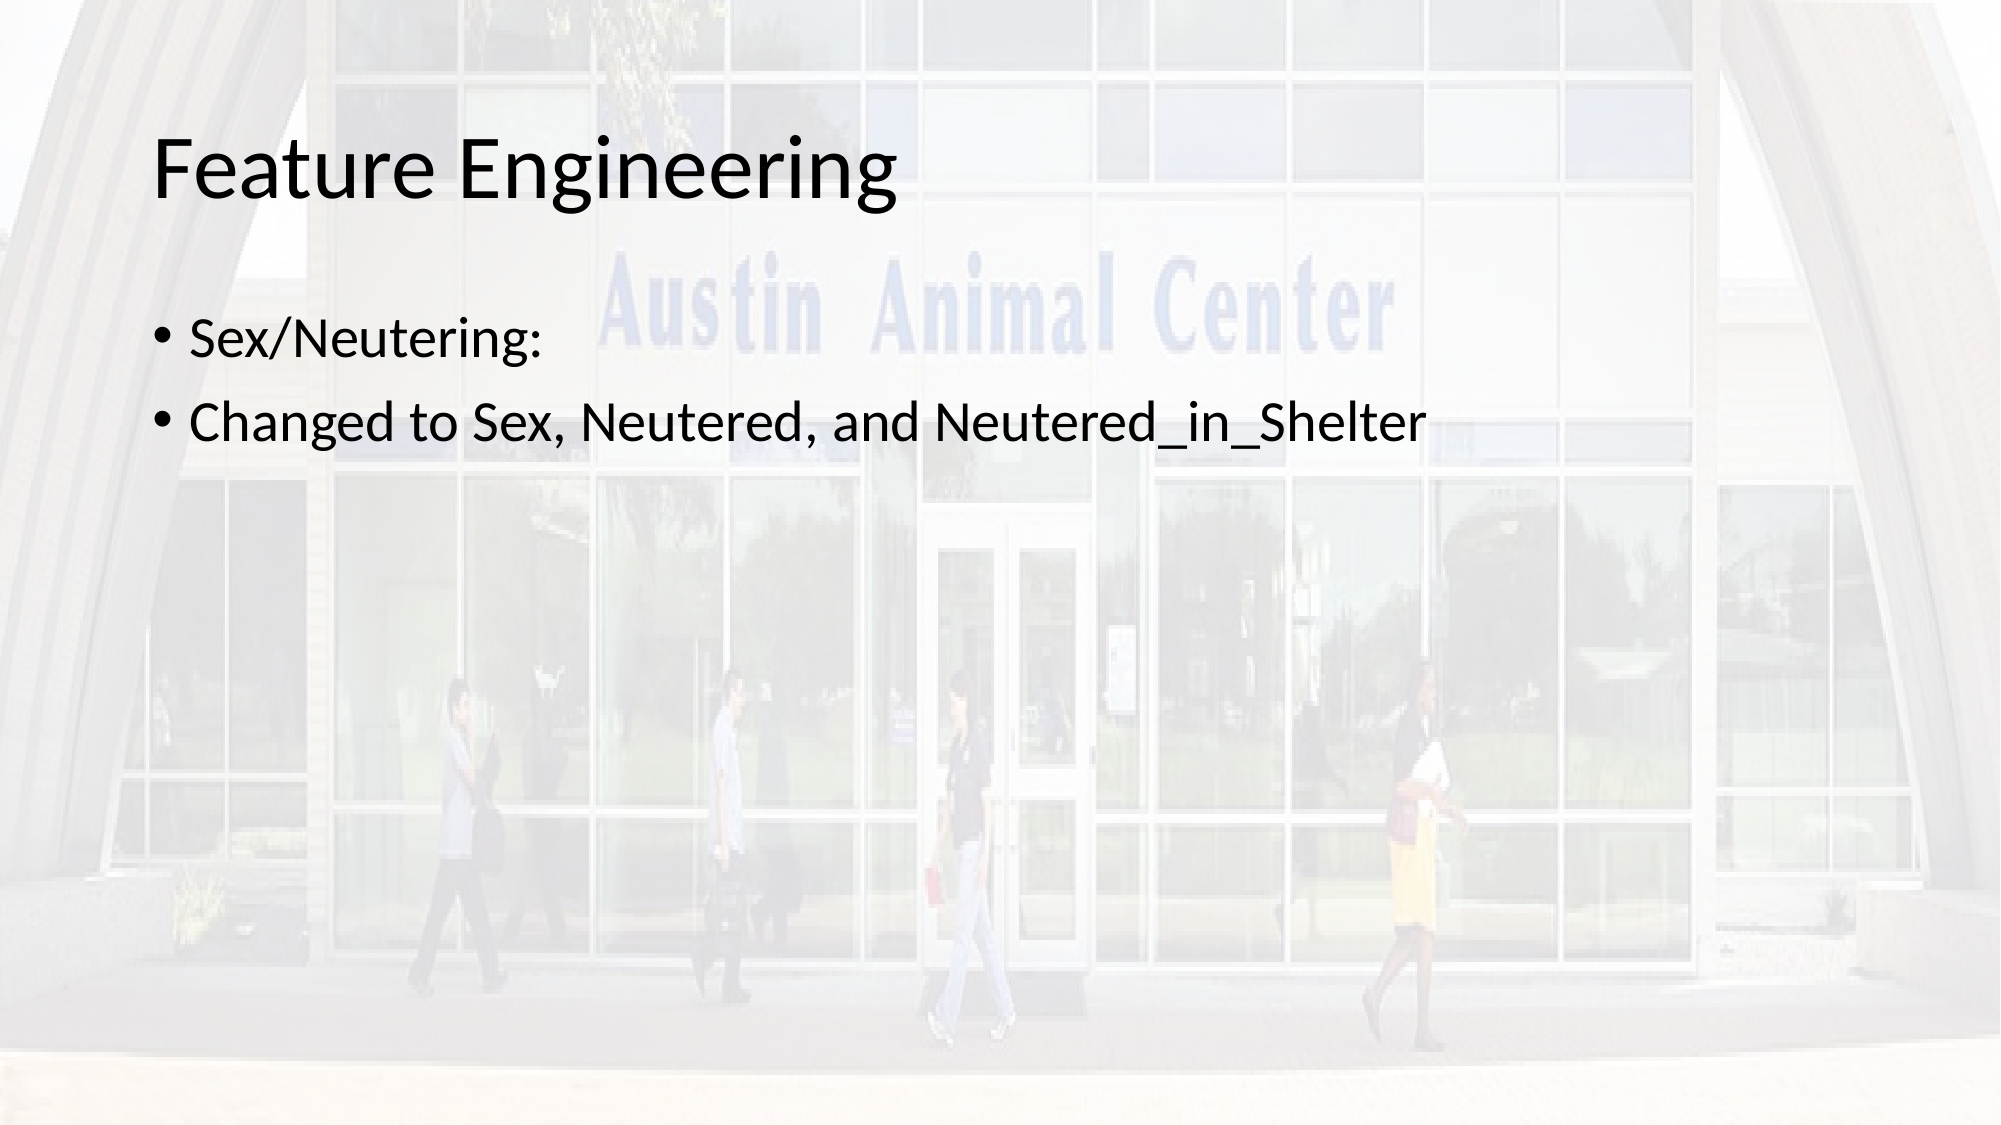

# Feature Engineering
Sex/Neutering:
Changed to Sex, Neutered, and Neutered_in_Shelter